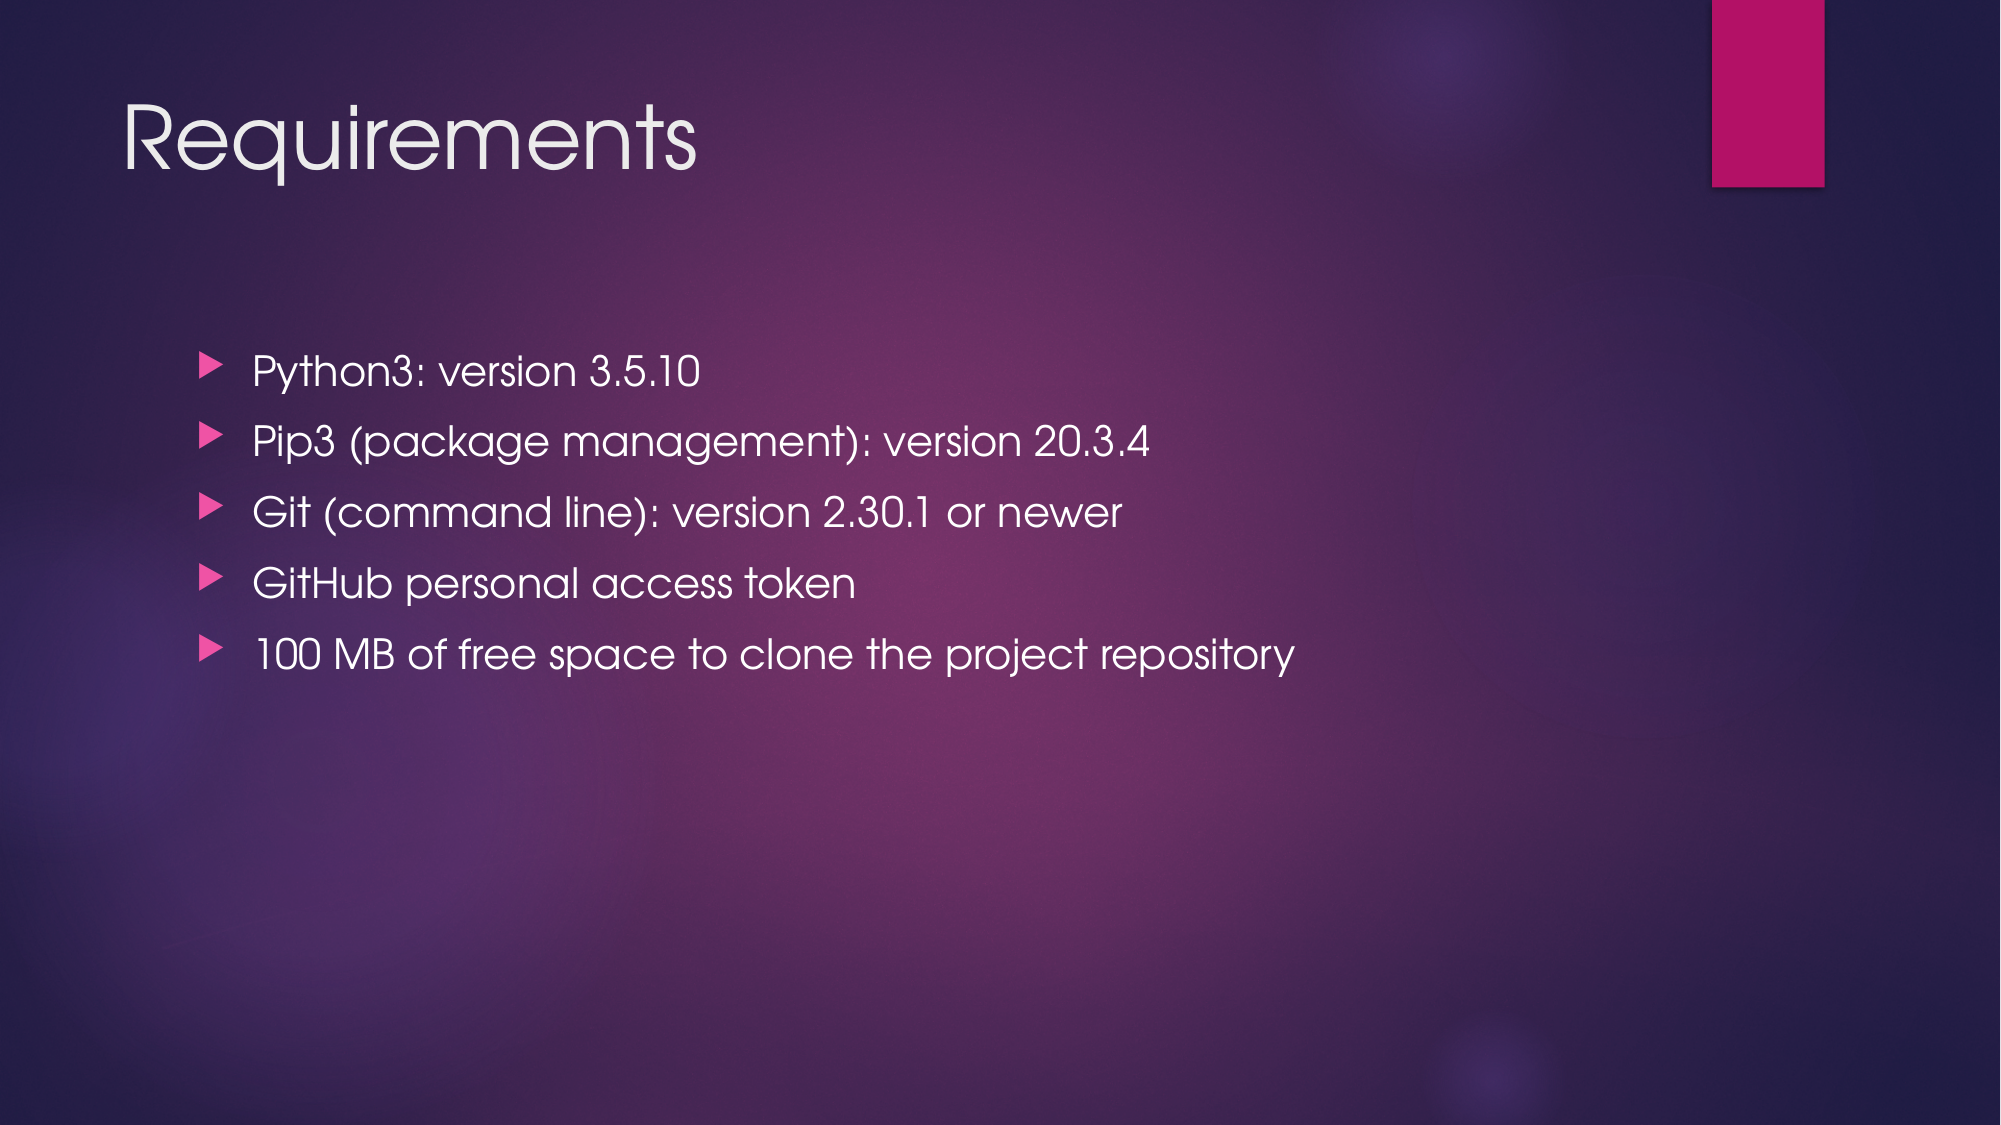

# Requirements
Python3: version 3.5.10
Pip3 (package management): version 20.3.4
Git (command line): version 2.30.1 or newer
GitHub personal access token
100 MB of free space to clone the project repository